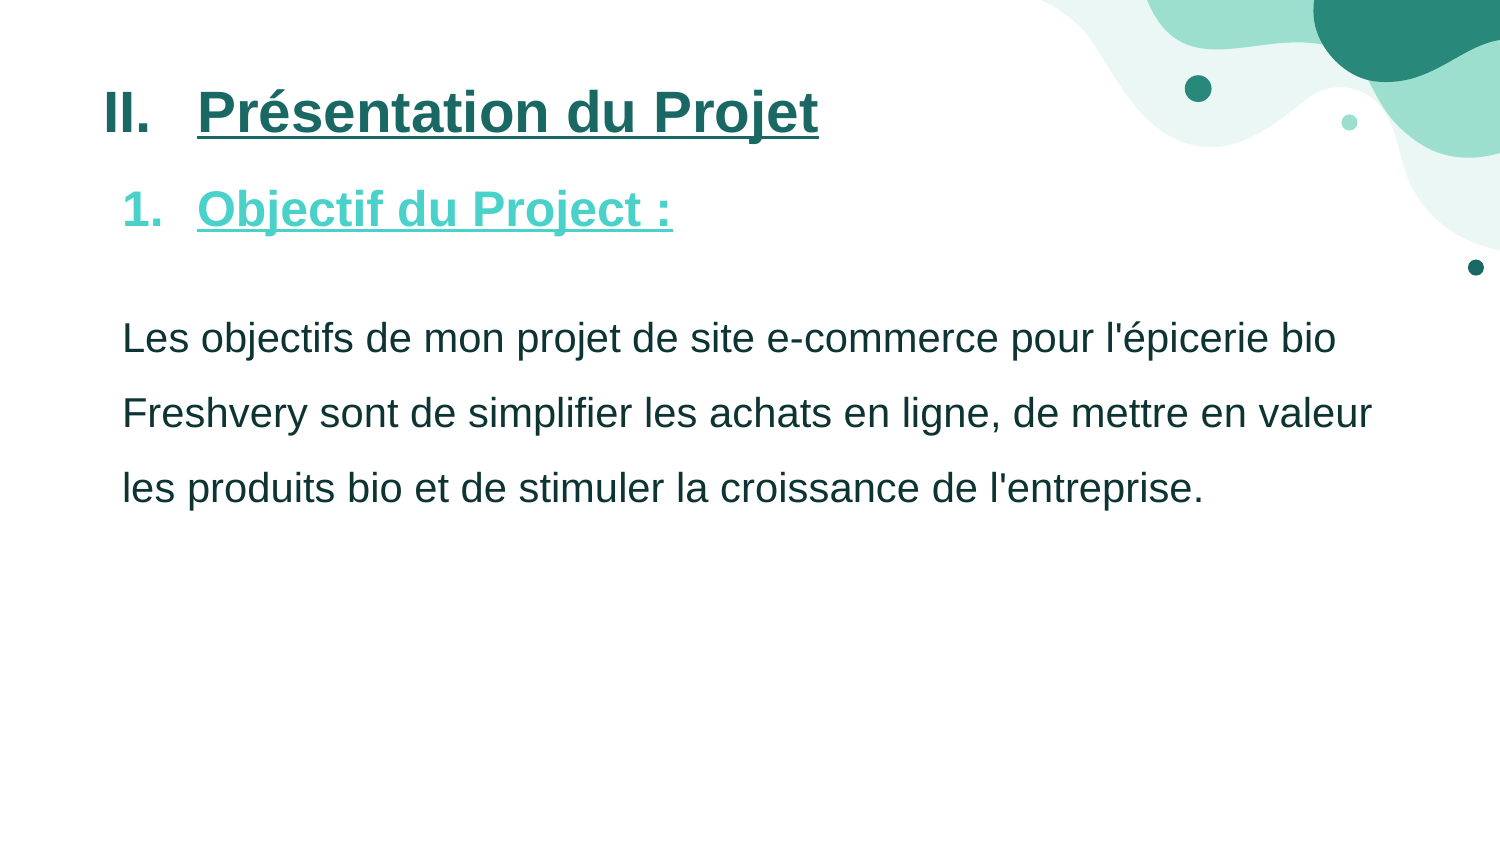

# Présentation du Projet
Objectif du Project :

Les objectifs de mon projet de site e-commerce pour l'épicerie bio Freshvery sont de simplifier les achats en ligne, de mettre en valeur les produits bio et de stimuler la croissance de l'entreprise.